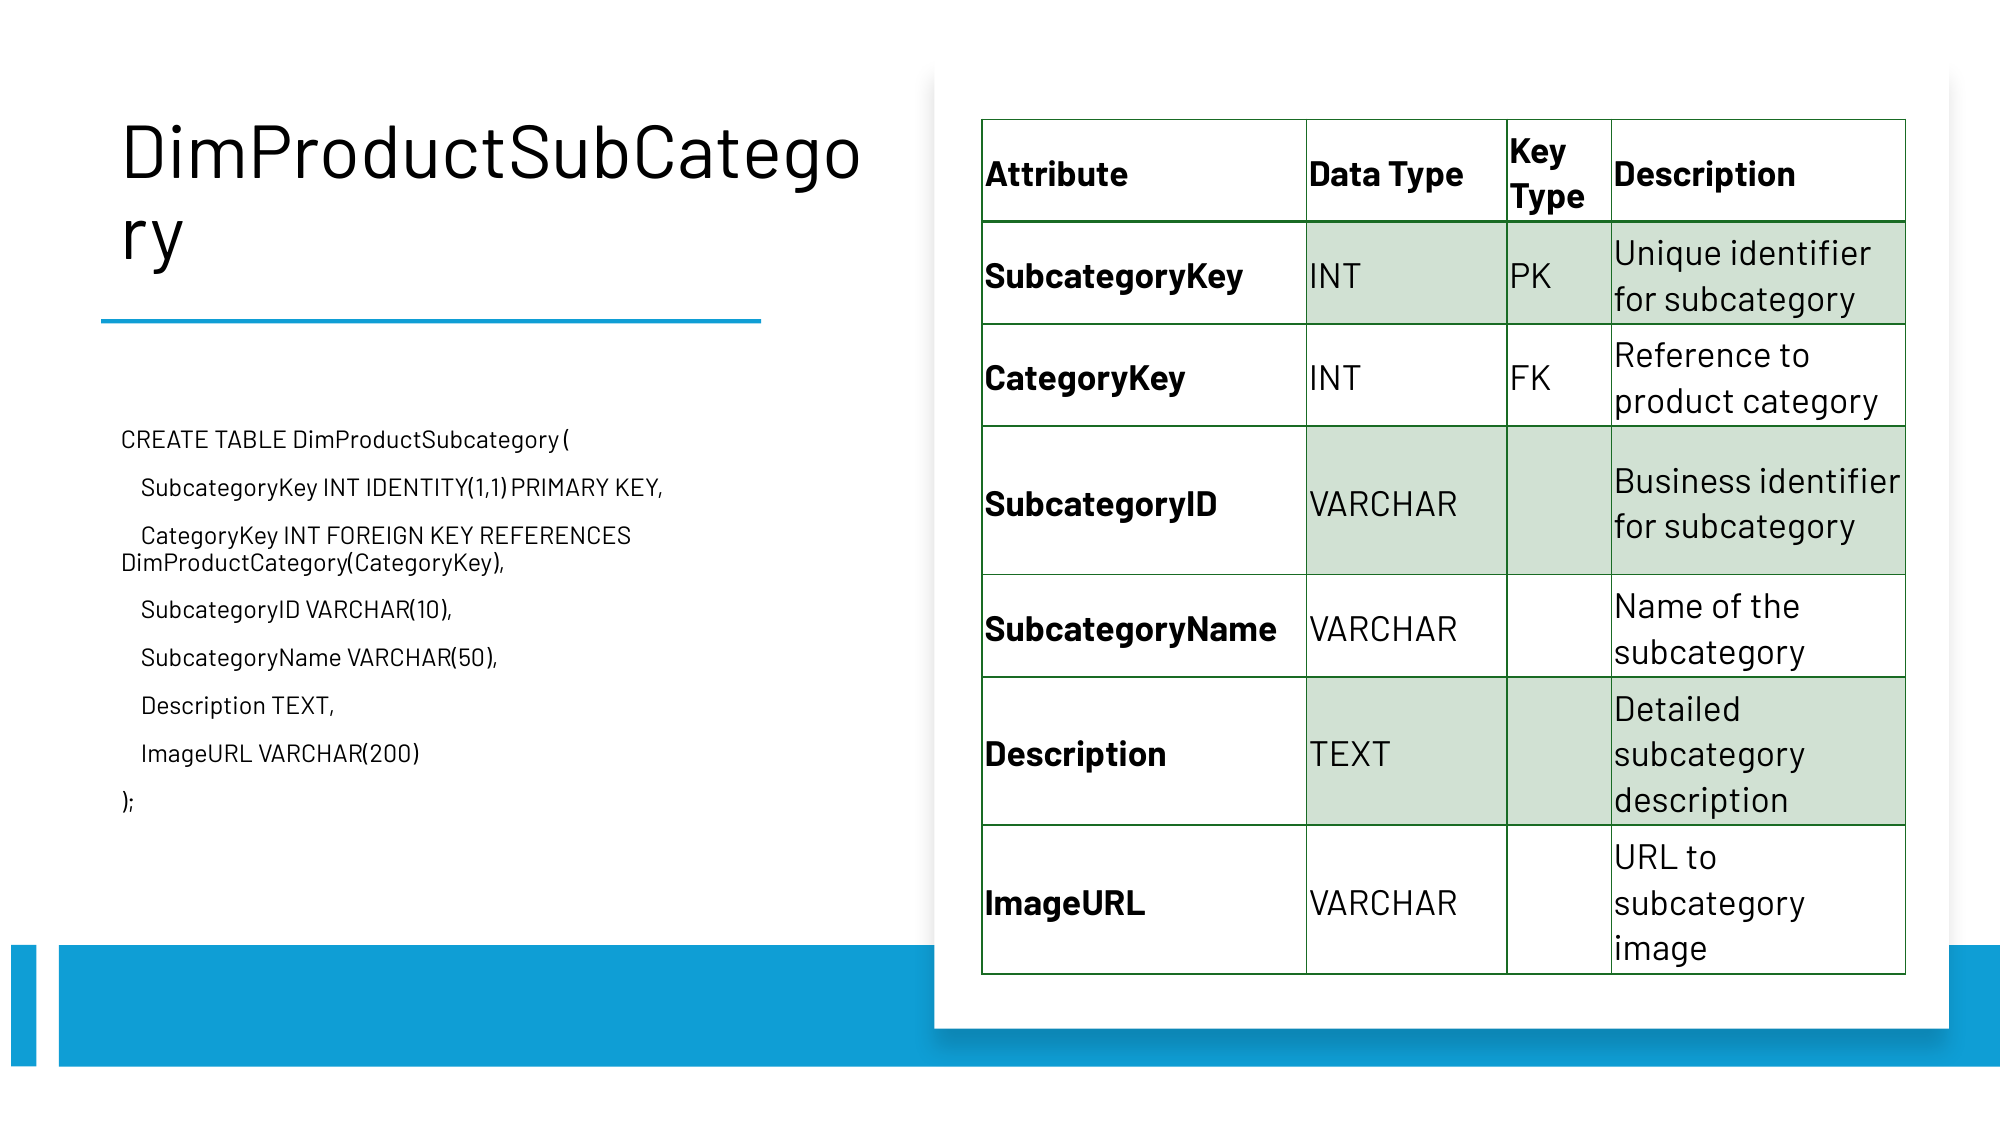

# DimProductSubCategory
| Attribute | Data Type | Key Type | Description |
| --- | --- | --- | --- |
| SubcategoryKey | INT | PK | Unique identifier for subcategory |
| CategoryKey | INT | FK | Reference to product category |
| SubcategoryID | VARCHAR |  | Business identifier for subcategory |
| SubcategoryName | VARCHAR |  | Name of the subcategory |
| Description | TEXT |  | Detailed subcategory description |
| ImageURL | VARCHAR |  | URL to subcategory image |

CREATE TABLE DimProductSubcategory (
    SubcategoryKey INT IDENTITY(1,1) PRIMARY KEY,
    CategoryKey INT FOREIGN KEY REFERENCES DimProductCategory(CategoryKey),
    SubcategoryID VARCHAR(10),
    SubcategoryName VARCHAR(50),
    Description TEXT,
    ImageURL VARCHAR(200)
);